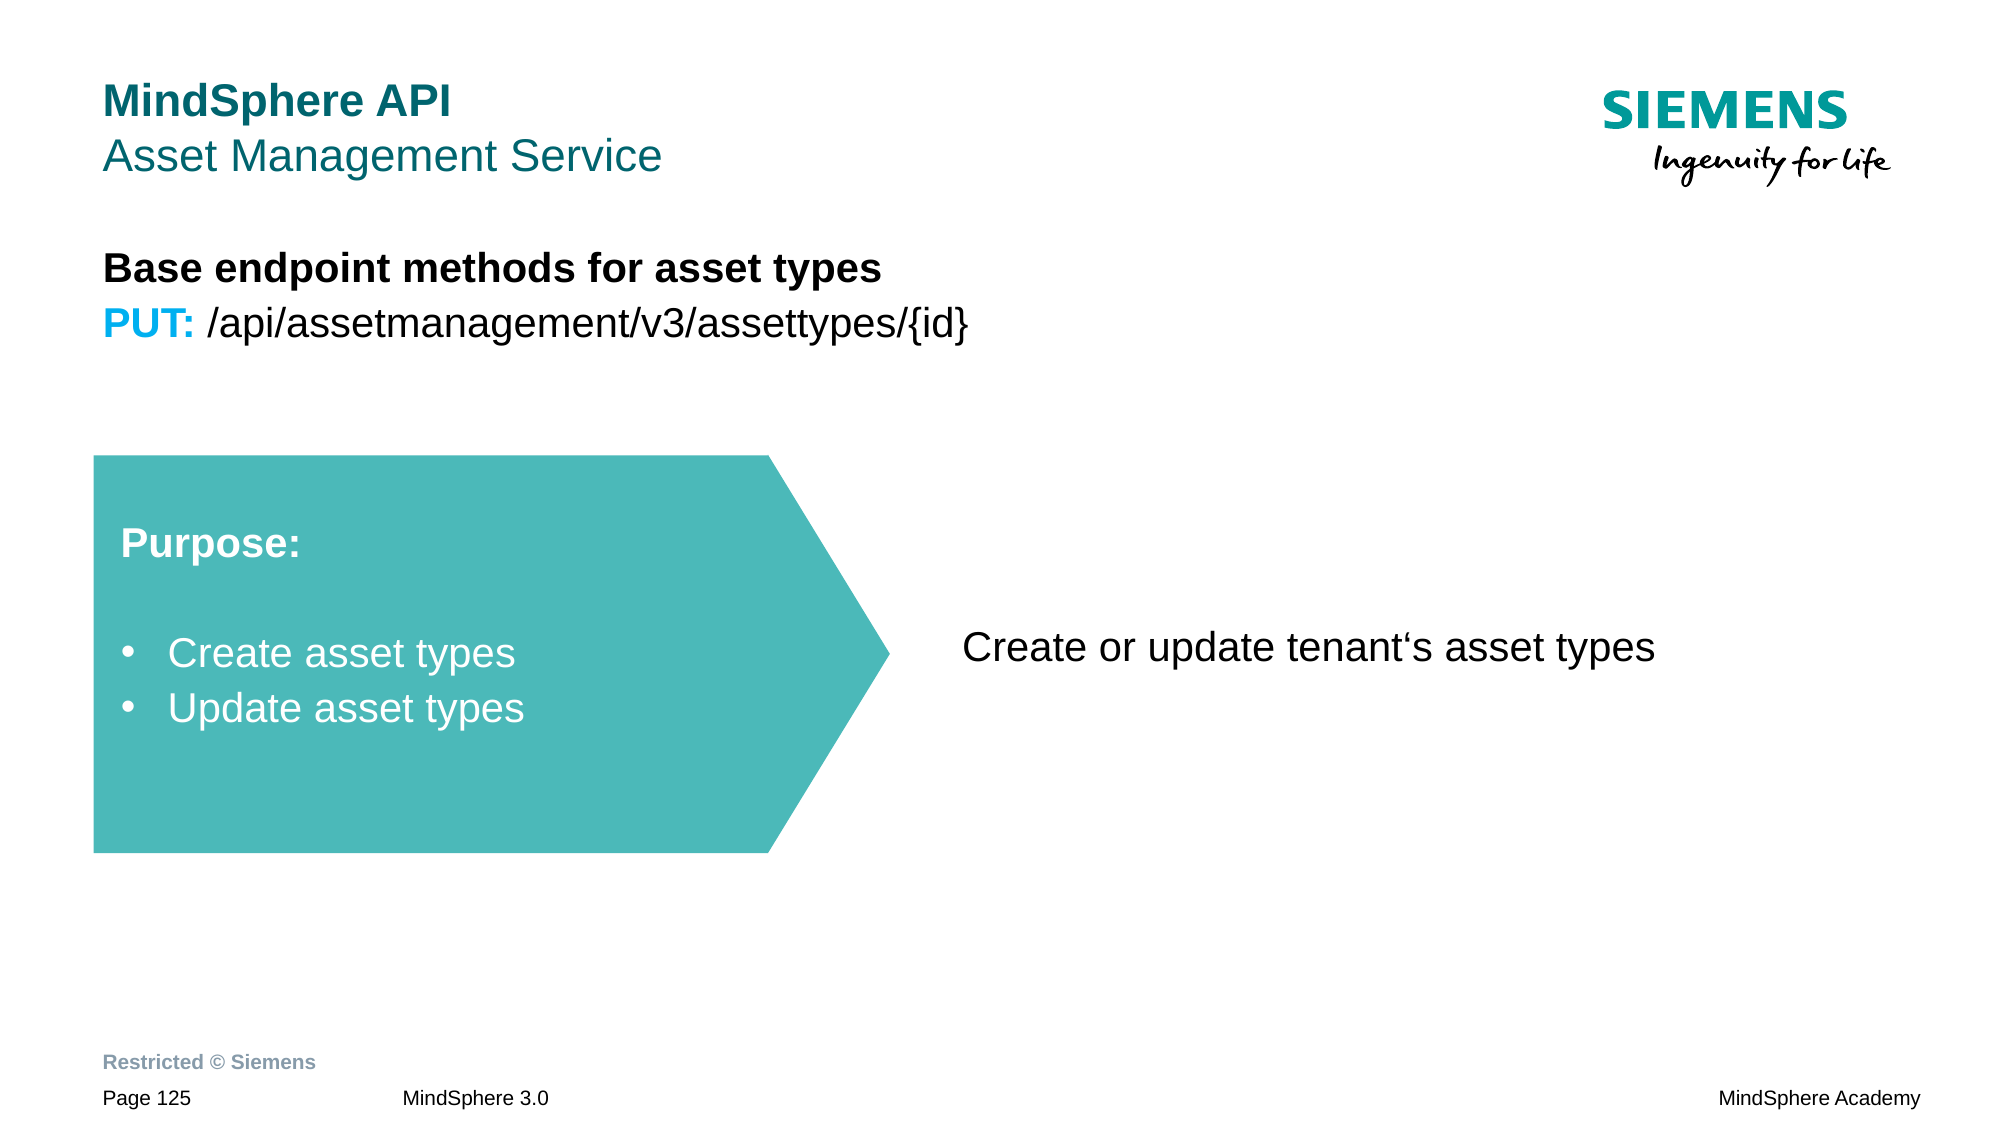

# MindSphere API Asset Management Service
Base endpoint methods for asset types
PUT: /api/assetmanagement/v3/assettypes/{id}

Purpose:

Create asset types
Update asset types

Create or update tenant‘s asset types